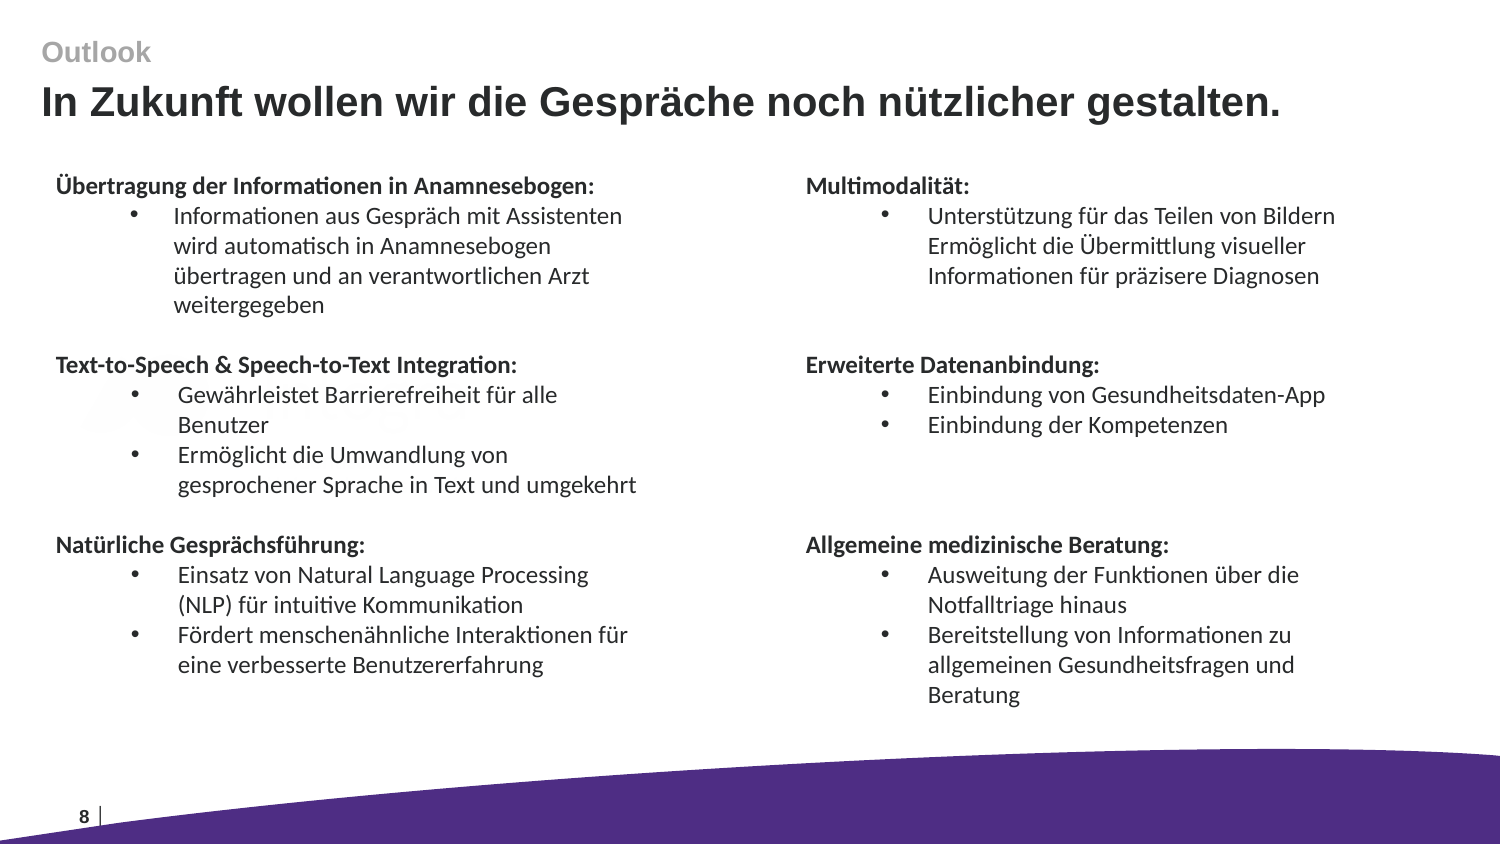

Outlook
# In Zukunft wollen wir die Gespräche noch nützlicher gestalten.
Übertragung der Informationen in Anamnesebogen:
Informationen aus Gespräch mit Assistenten wird automatisch in Anamnesebogen übertragen und an verantwortlichen Arzt weitergegeben

Text-to-Speech & Speech-to-Text Integration:
Gewährleistet Barrierefreiheit für alle Benutzer
Ermöglicht die Umwandlung von gesprochener Sprache in Text und umgekehrt

Natürliche Gesprächsführung:
Einsatz von Natural Language Processing (NLP) für intuitive Kommunikation
Fördert menschenähnliche Interaktionen für eine verbesserte Benutzererfahrung

Multimodalität:
Unterstützung für das Teilen von Bildern Ermöglicht die Übermittlung visueller Informationen für präzisere Diagnosen

Erweiterte Datenanbindung:
Einbindung von Gesundheitsdaten-App
Einbindung der Kompetenzen

Allgemeine medizinische Beratung:
Ausweitung der Funktionen über die Notfalltriage hinaus
Bereitstellung von Informationen zu allgemeinen Gesundheitsfragen und Beratung

8
│